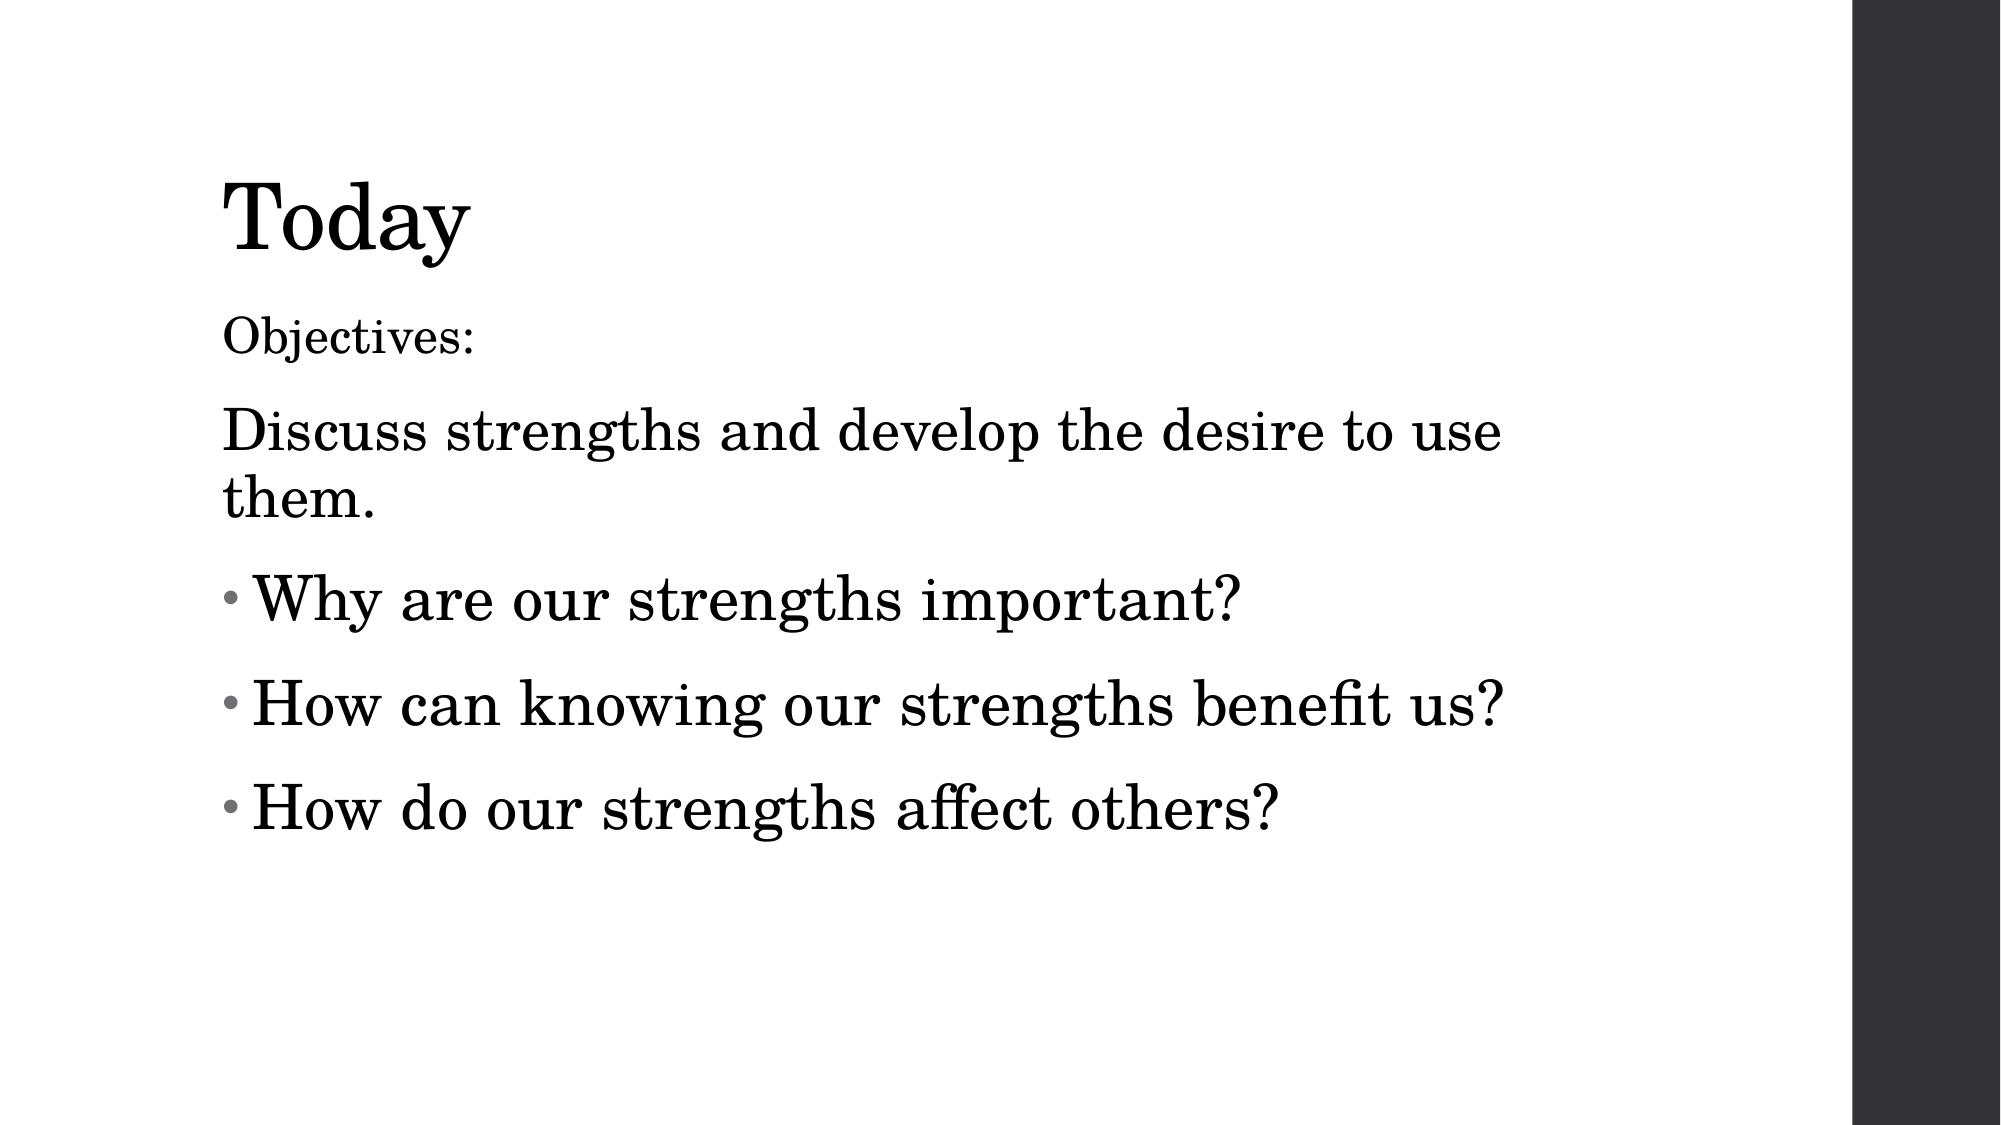

# Today
Objectives:
Discuss strengths and develop the desire to use them.
Why are our strengths important?
How can knowing our strengths benefit us?
How do our strengths affect others?